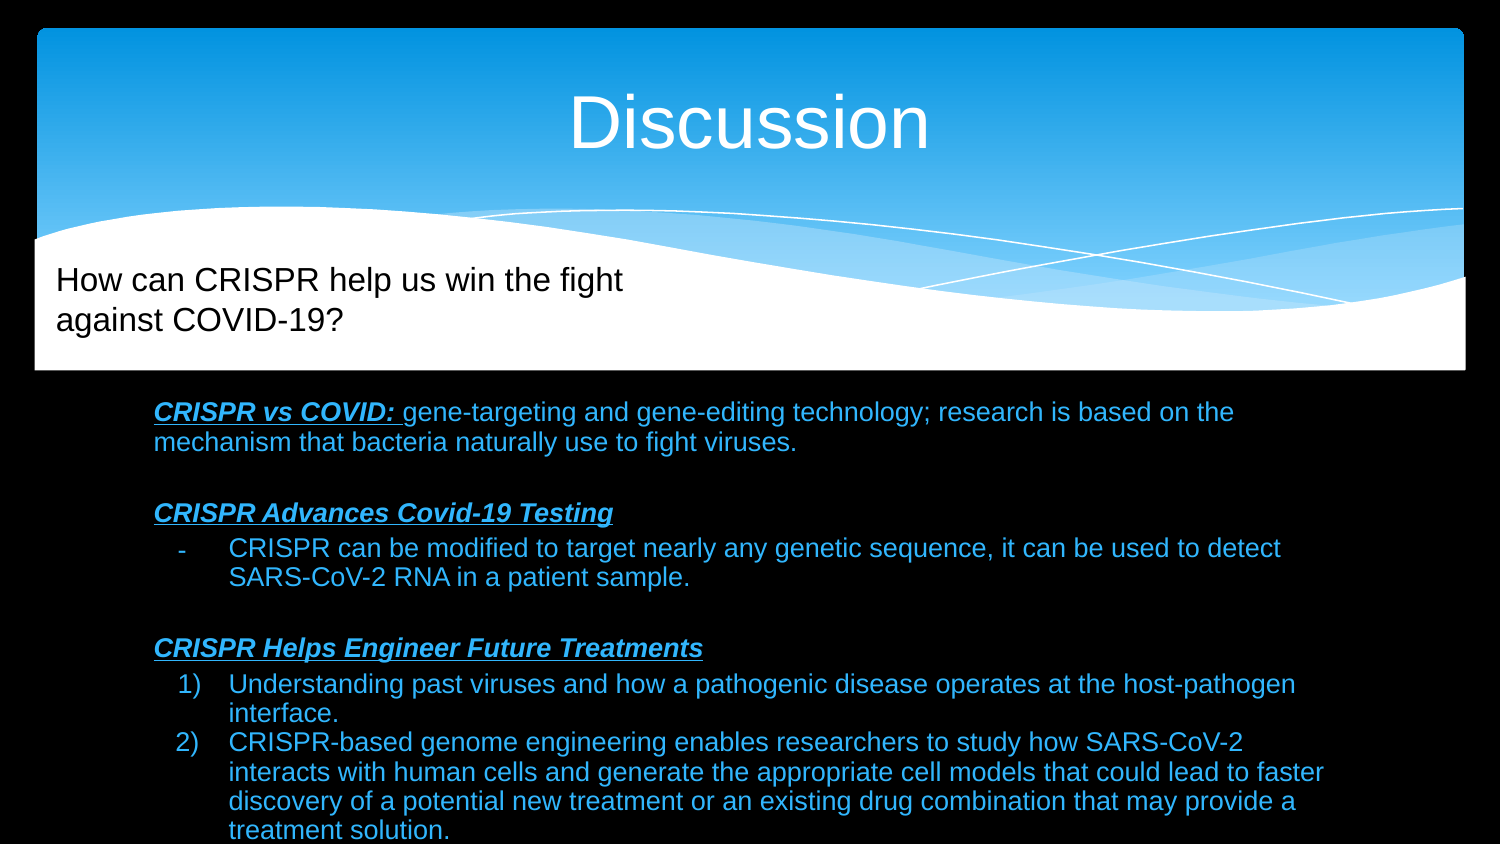

# Discussion
How can CRISPR help us win the fight against COVID-19?
CRISPR vs COVID: gene-targeting and gene-editing technology; research is based on the mechanism that bacteria naturally use to fight viruses.

CRISPR Advances Covid-19 Testing
CRISPR can be modified to target nearly any genetic sequence, it can be used to detect SARS-CoV-2 RNA in a patient sample.

CRISPR Helps Engineer Future Treatments
Understanding past viruses and how a pathogenic disease operates at the host-pathogen interface.
CRISPR-based genome engineering enables researchers to study how SARS-CoV-2 interacts with human cells and generate the appropriate cell models that could lead to faster discovery of a potential new treatment or an existing drug combination that may provide a treatment solution.